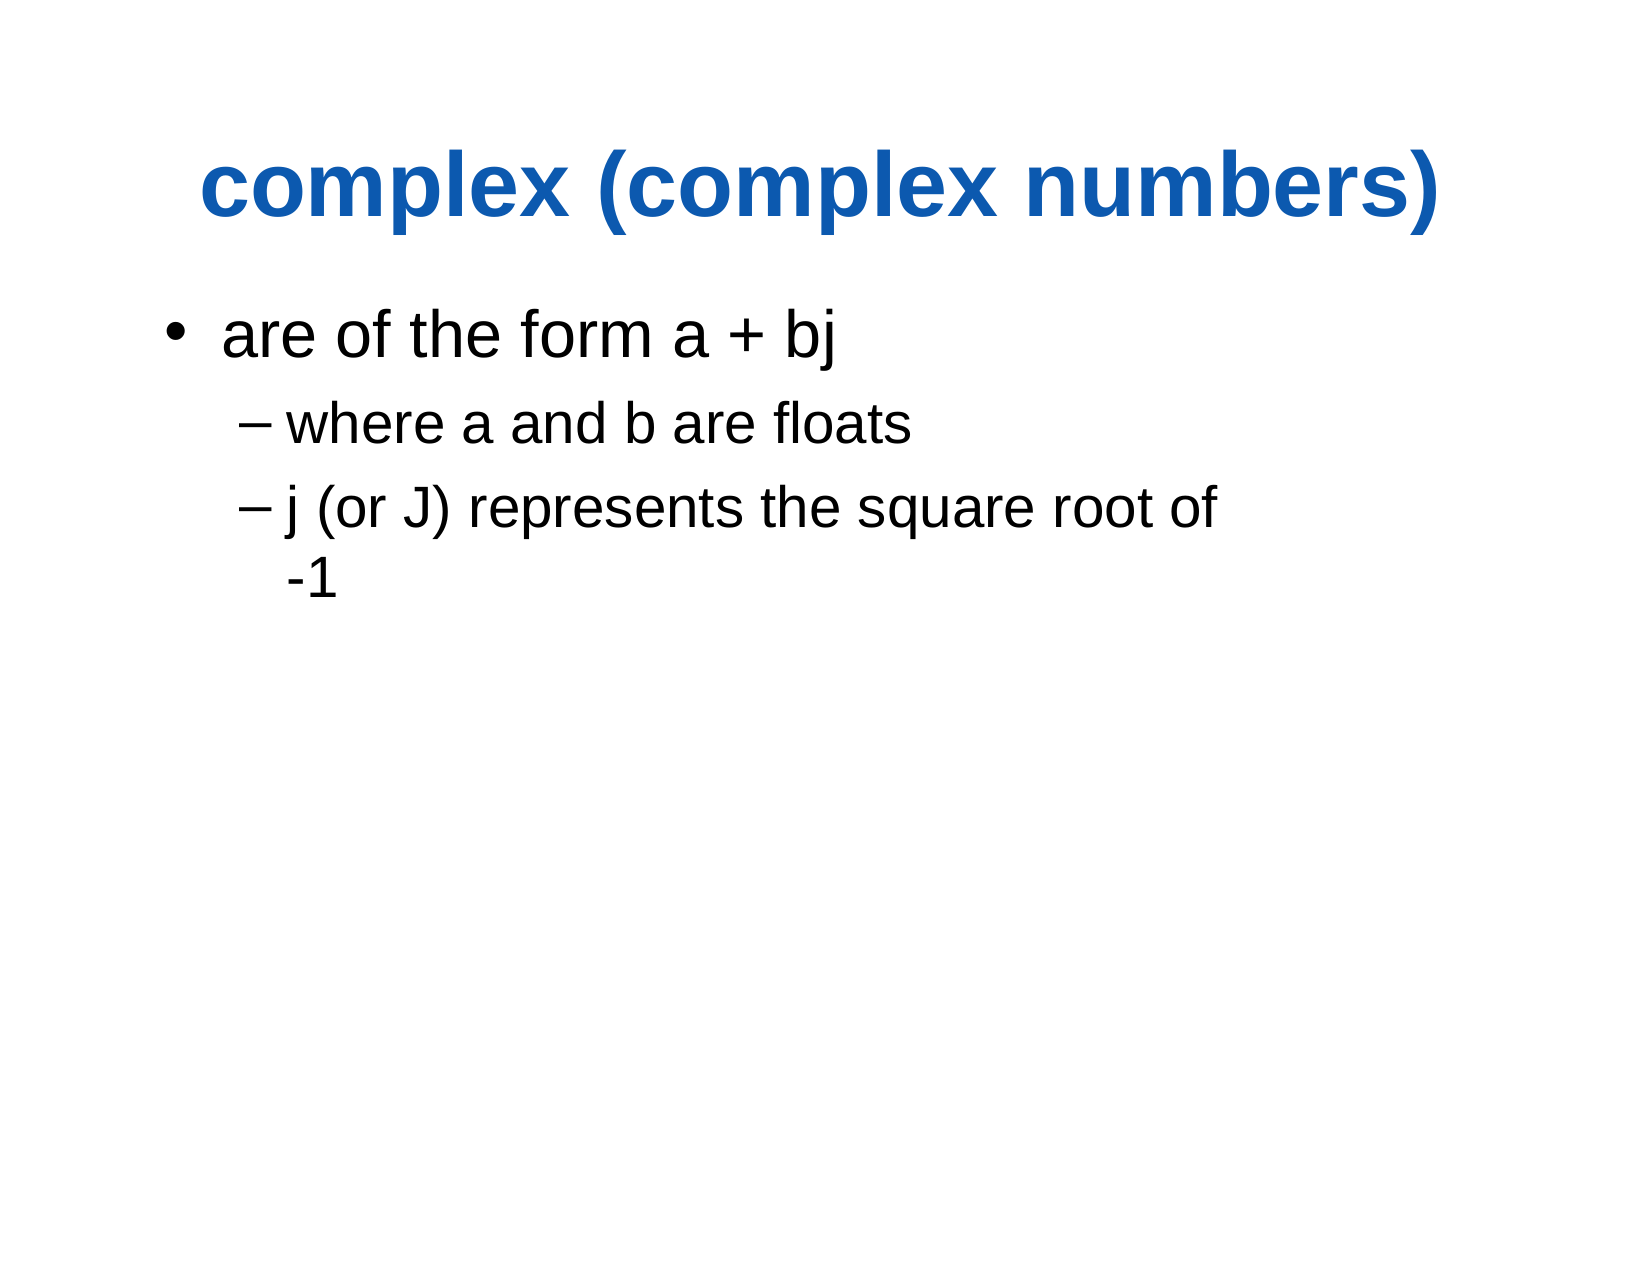

# complex (complex numbers)
are of the form a + bj
where a and b are floats
j (or J) represents the square root of -1